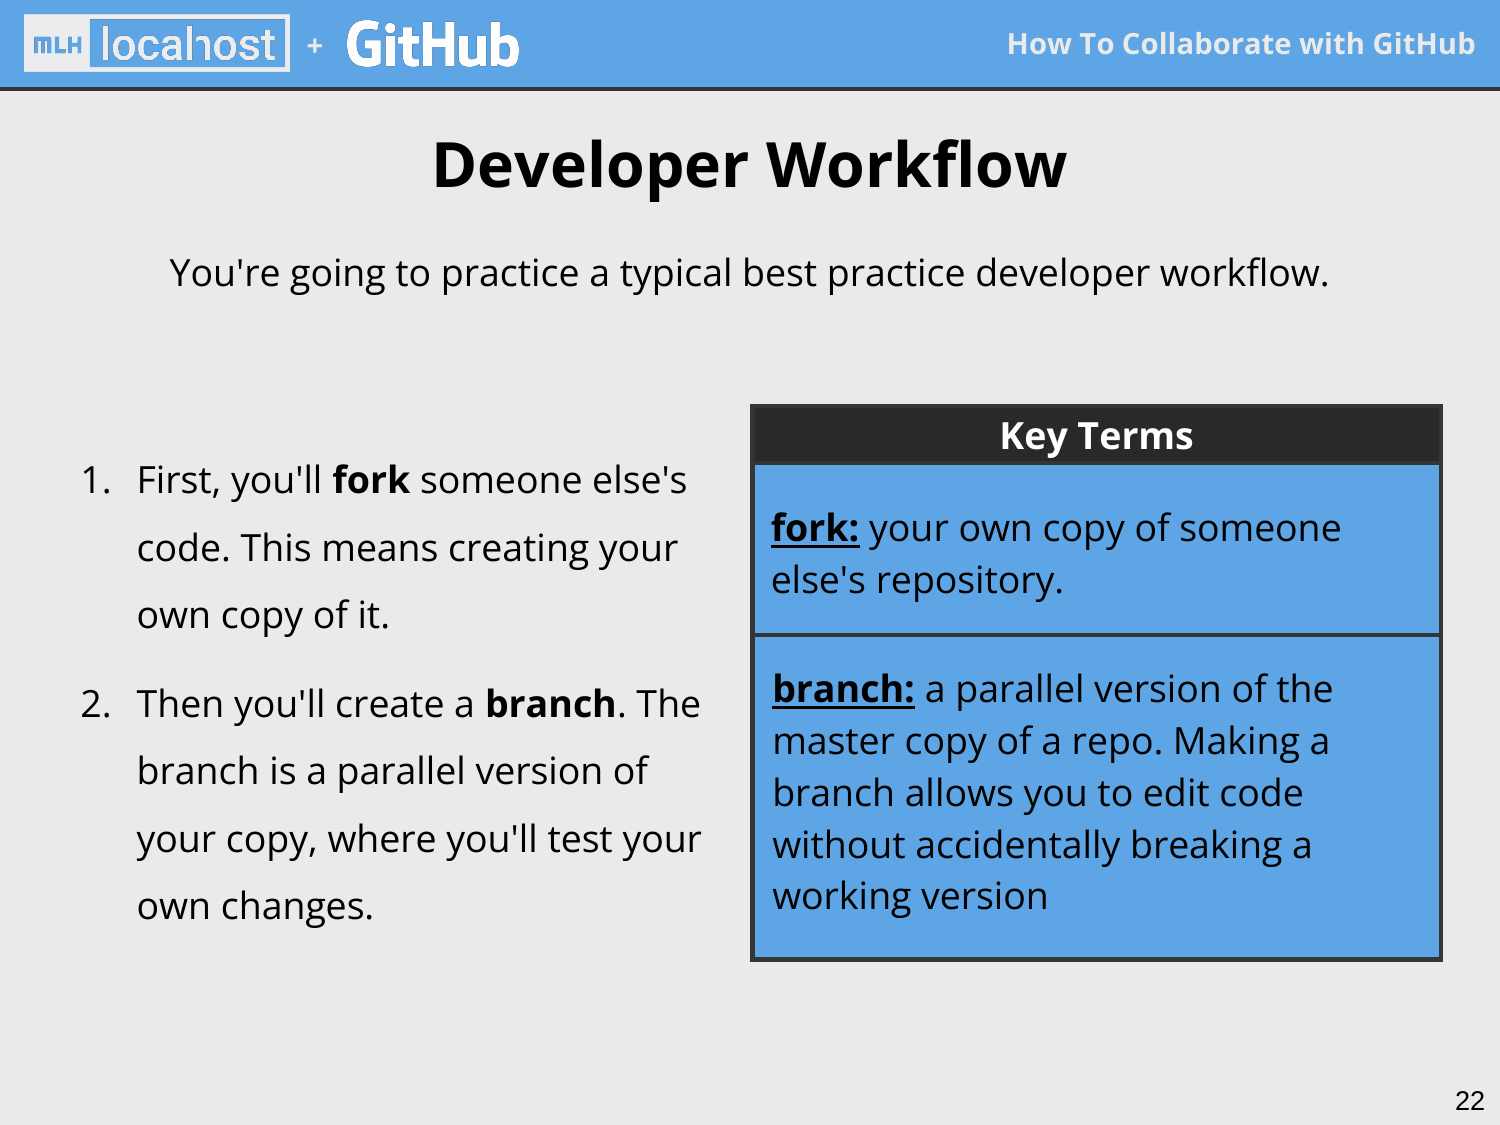

Developer Workflow
You're going to practice a typical best practice developer workflow.
Key Terms

fork: your own copy of someone else's repository.
First, you'll fork someone else's code. This means creating your own copy of it.
Then you'll create a branch. The branch is a parallel version of your copy, where you'll test your own changes.

branch: a parallel version of the master copy of a repo. Making a branch allows you to edit code without accidentally breaking a working version